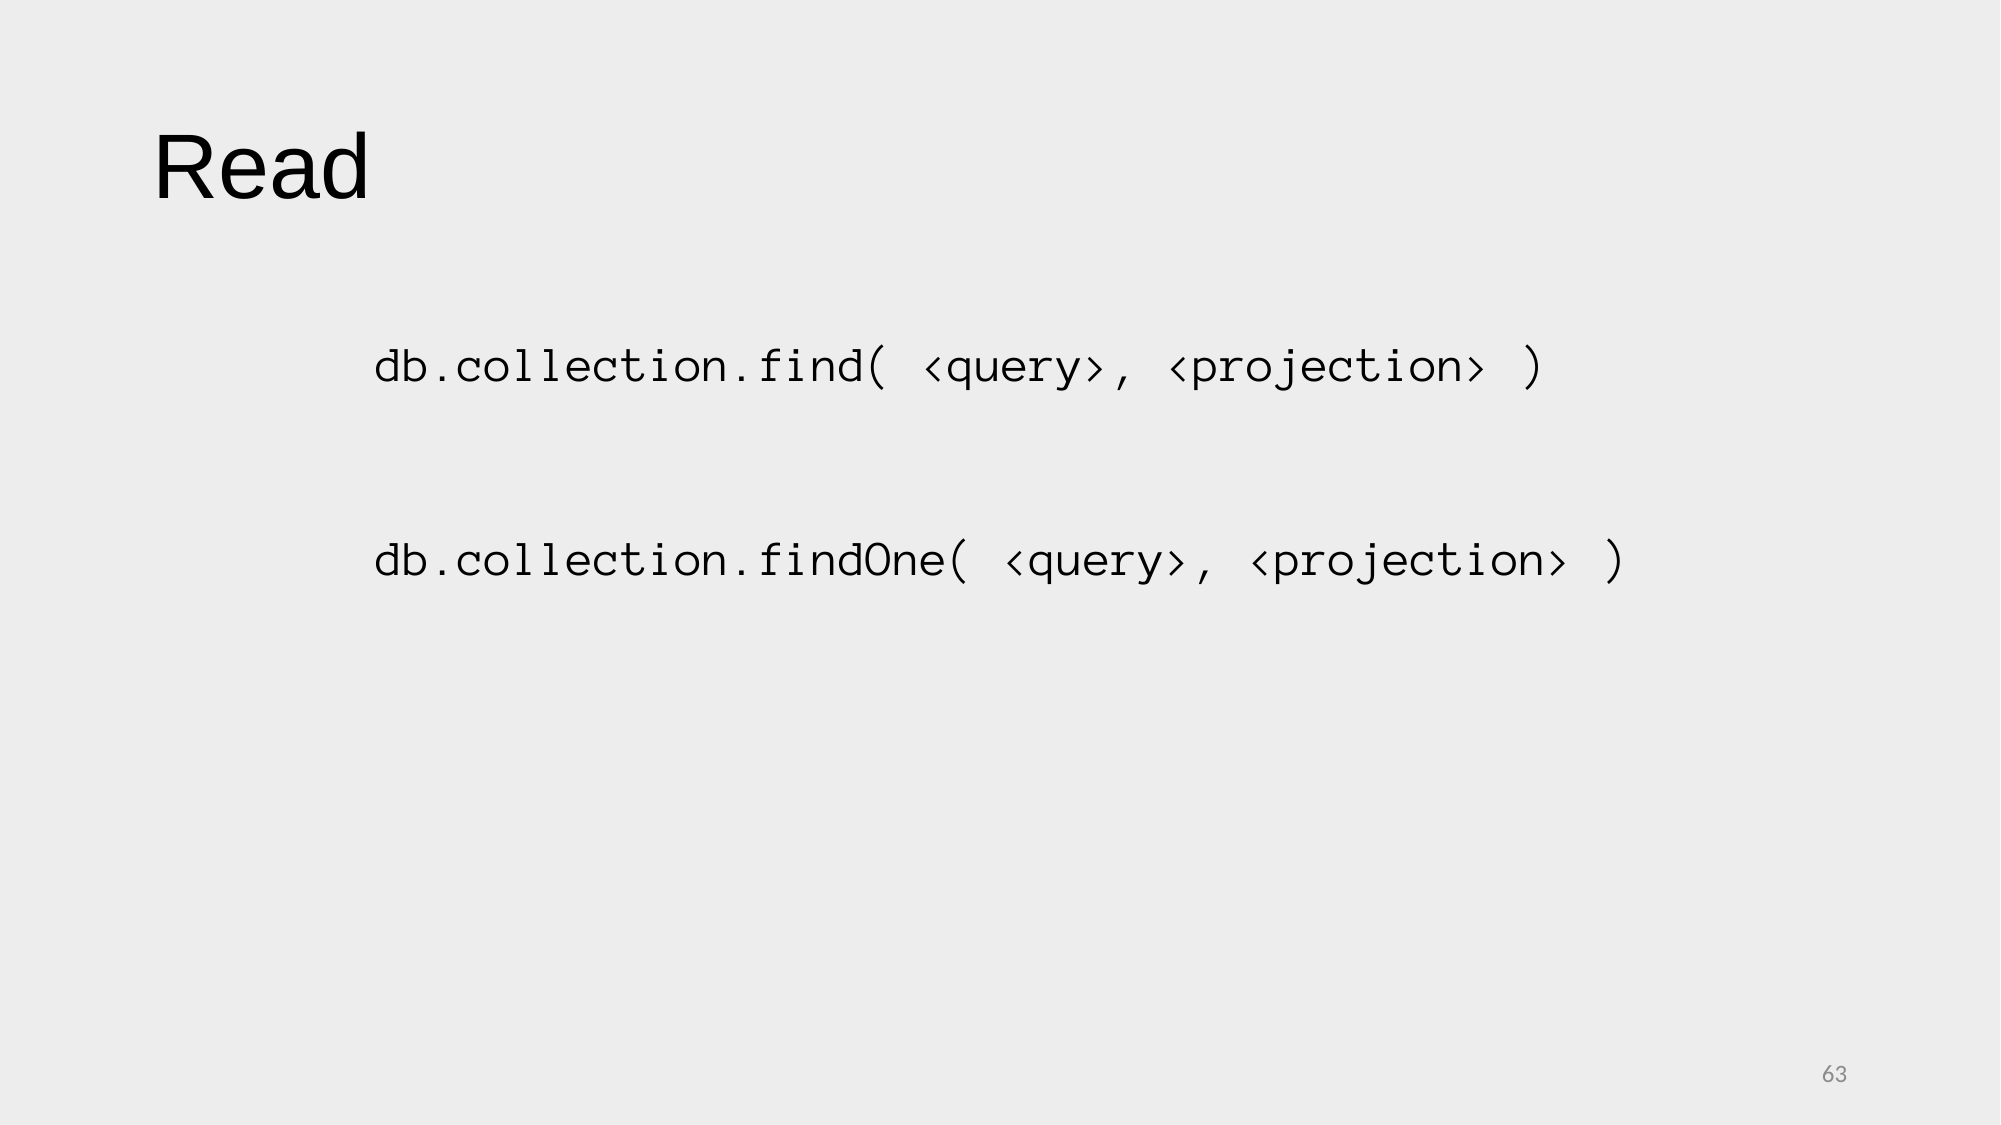

# Read

db.collection.find( <query>, <projection> )

db.collection.findOne( <query>, <projection> )
63